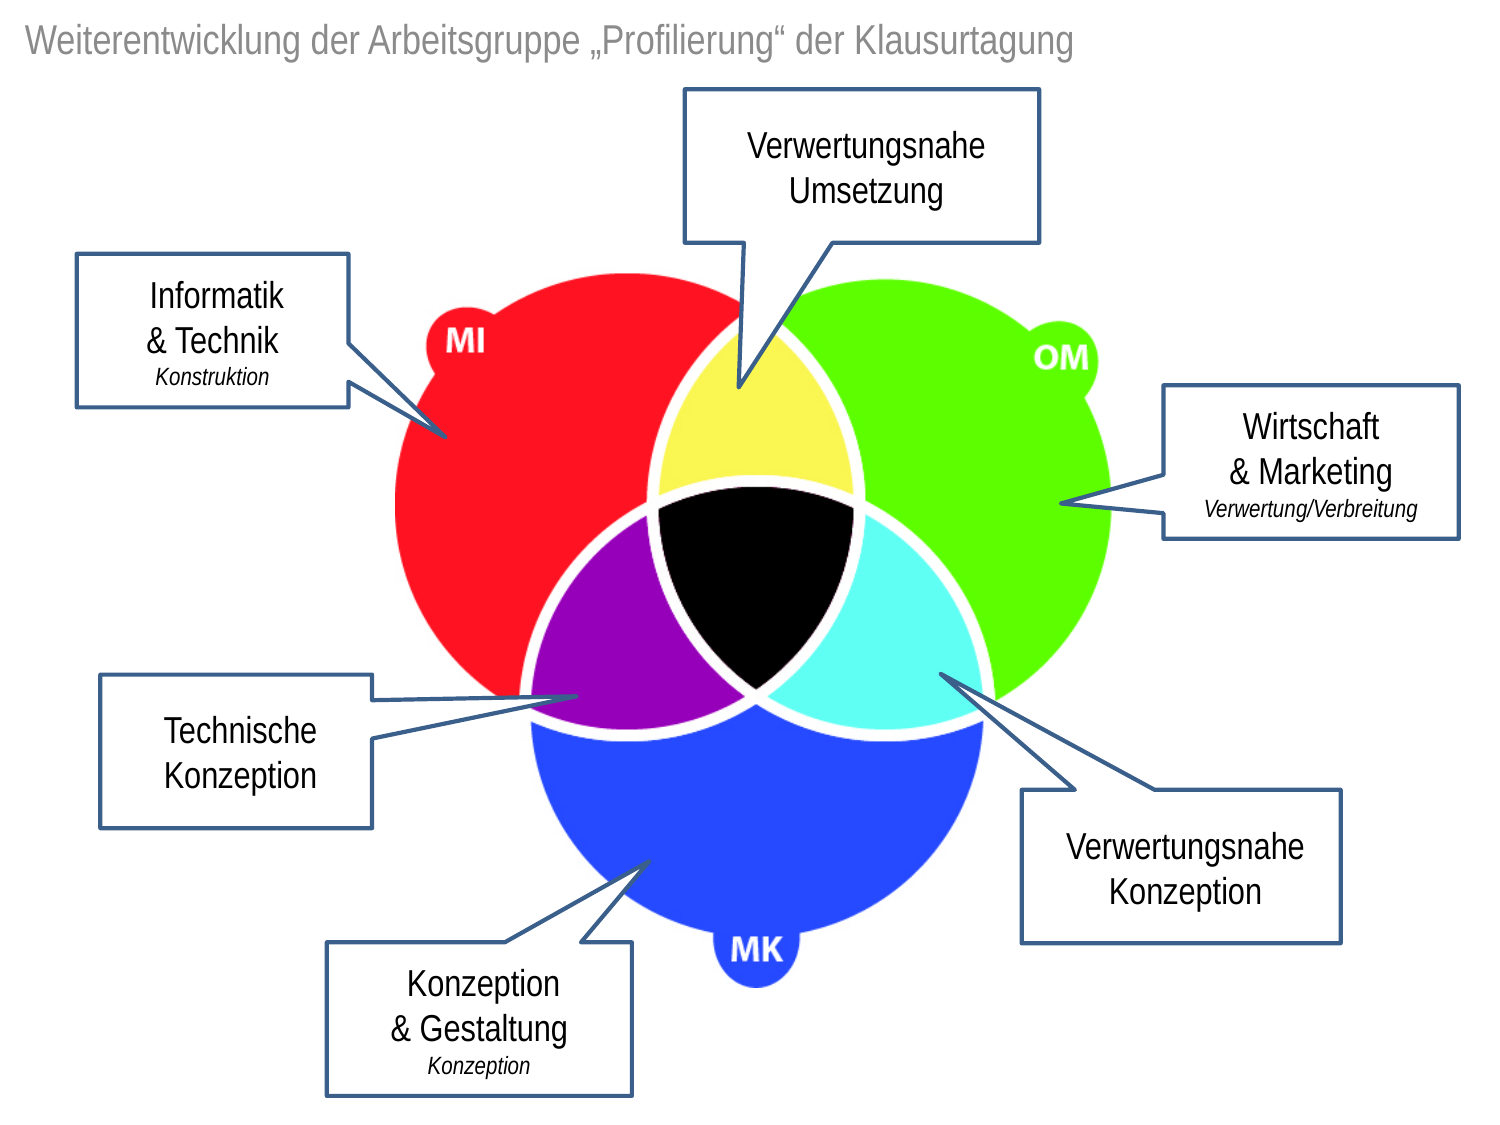

Weiterentwicklung der Arbeitsgruppe „Profilierung“ der Klausurtagung
 Verwertungsnahe
 Umsetzung
 Informatik
& Technik
Konstruktion
Wirtschaft
& Marketing
Verwertung/Verbreitung
 Technische
 Konzeption
 Verwertungsnahe
 Konzeption
 Konzeption
& Gestaltung
Konzeption